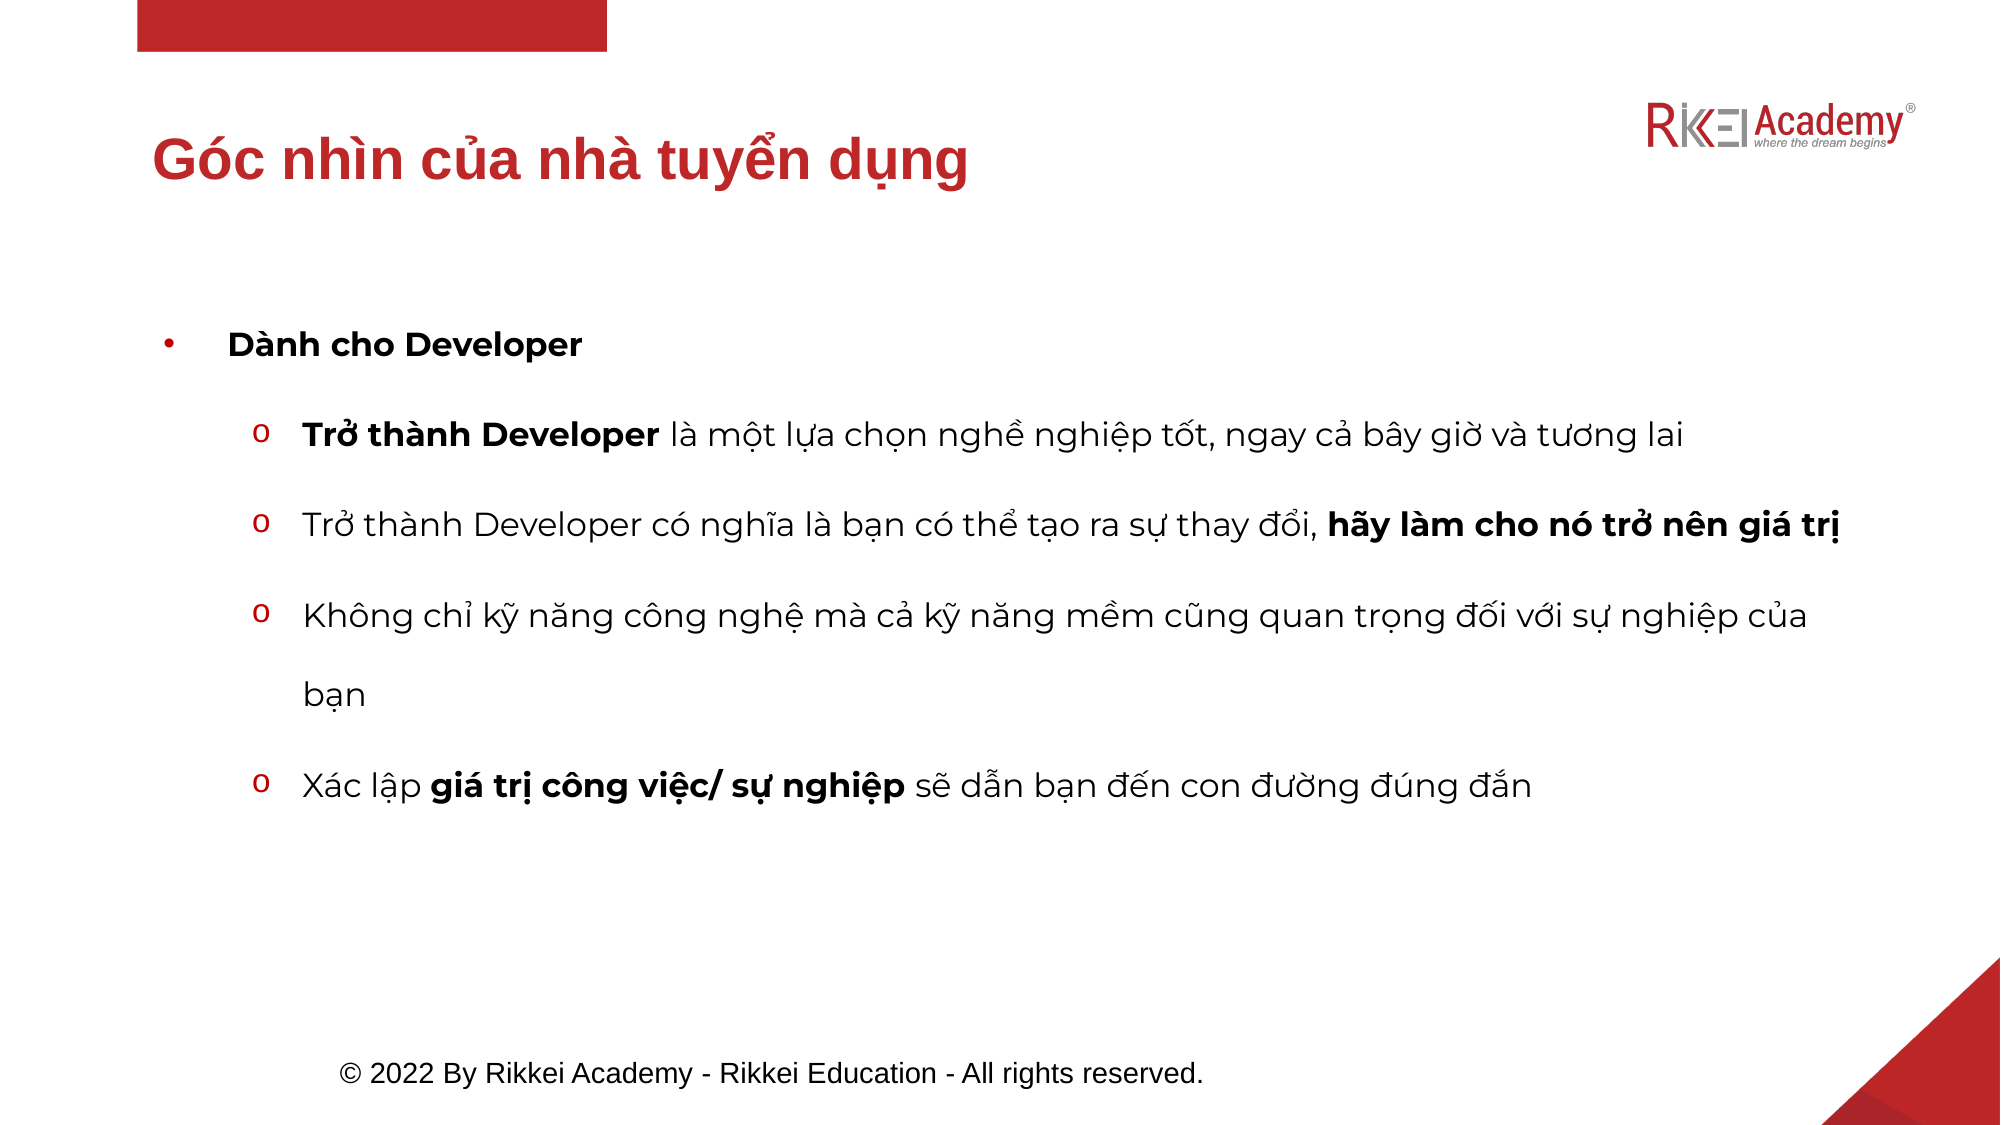

# Góc nhìn của nhà tuyển dụng
Dành cho Developer
Trở thành Developer là một lựa chọn nghề nghiệp tốt, ngay cả bây giờ và tương lai
Trở thành Developer có nghĩa là bạn có thể tạo ra sự thay đổi, hãy làm cho nó trở nên giá trị
Không chỉ kỹ năng công nghệ mà cả kỹ năng mềm cũng quan trọng đối với sự nghiệp của bạn
Xác lập giá trị công việc/ sự nghiệp sẽ dẫn bạn đến con đường đúng đắn